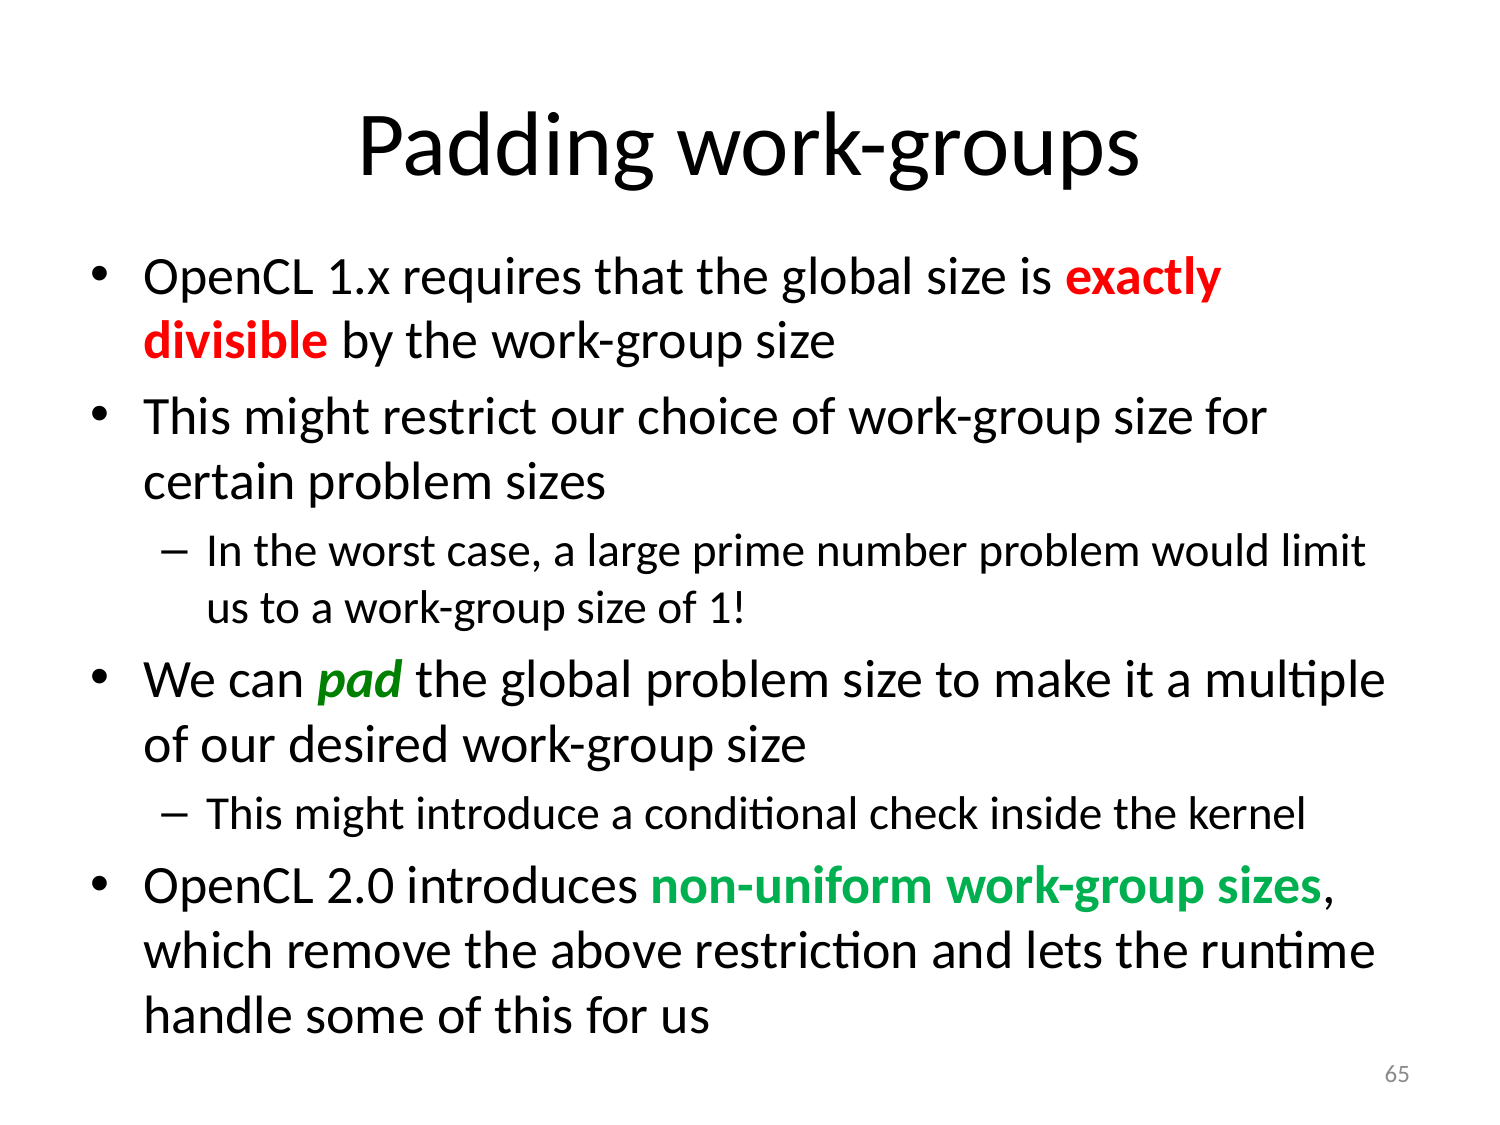

# Padding work-groups
OpenCL 1.x requires that the global size is exactly divisible by the work-group size
This might restrict our choice of work-group size for certain problem sizes
In the worst case, a large prime number problem would limit us to a work-group size of 1!
We can pad the global problem size to make it a multiple of our desired work-group size
This might introduce a conditional check inside the kernel
OpenCL 2.0 introduces non-uniform work-group sizes, which remove the above restriction and lets the runtime handle some of this for us
65